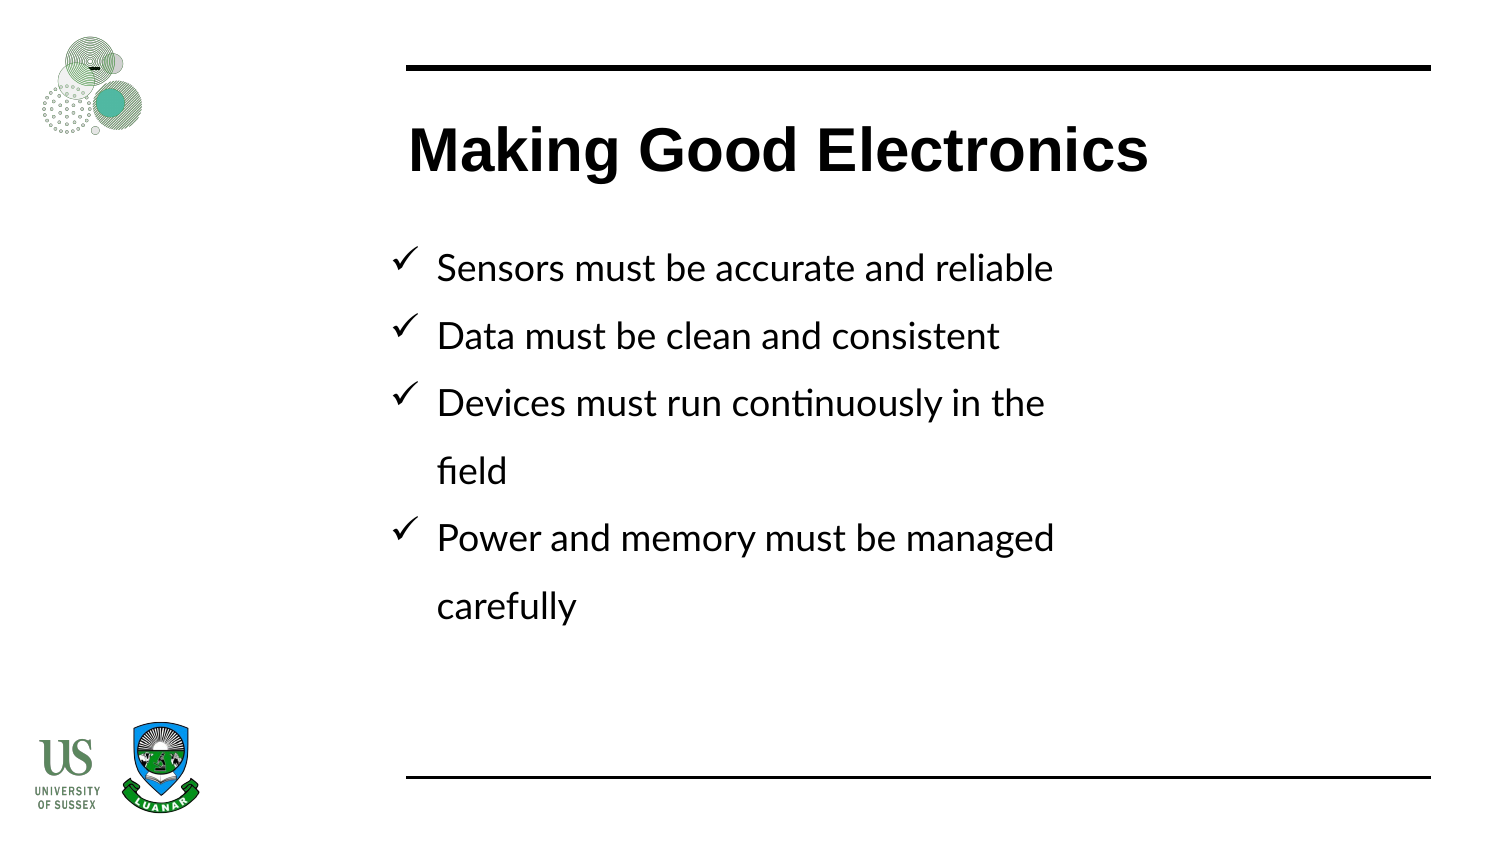

# Making Good Electronics
Sensors must be accurate and reliable
Data must be clean and consistent
Devices must run continuously in the field
Power and memory must be managed carefully